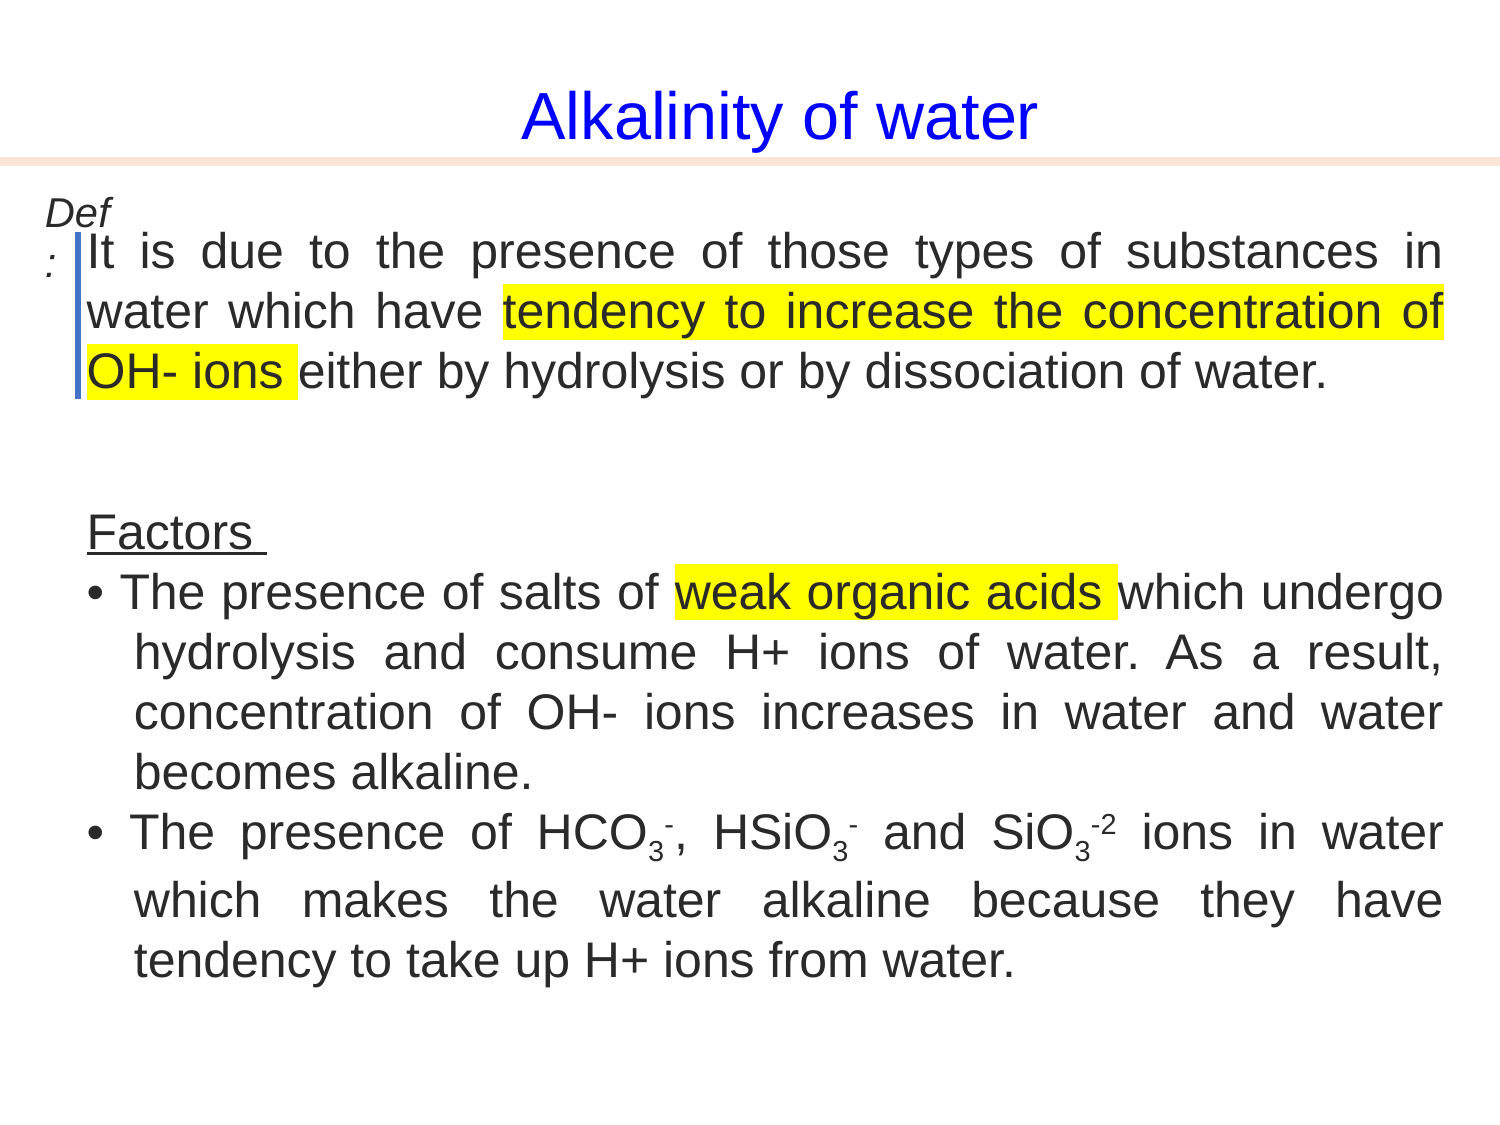

Alkalinity of water
Def:
It is due to the presence of those types of substances in water which have tendency to increase the concentration of OH- ions either by hydrolysis or by dissociation of water.

Factors
• The presence of salts of weak organic acids which undergo hydrolysis and consume H+ ions of water. As a result, concentration of OH- ions increases in water and water becomes alkaline.
• The presence of HCO3-, HSiO3- and SiO3-2 ions in water which makes the water alkaline because they have tendency to take up H+ ions from water.